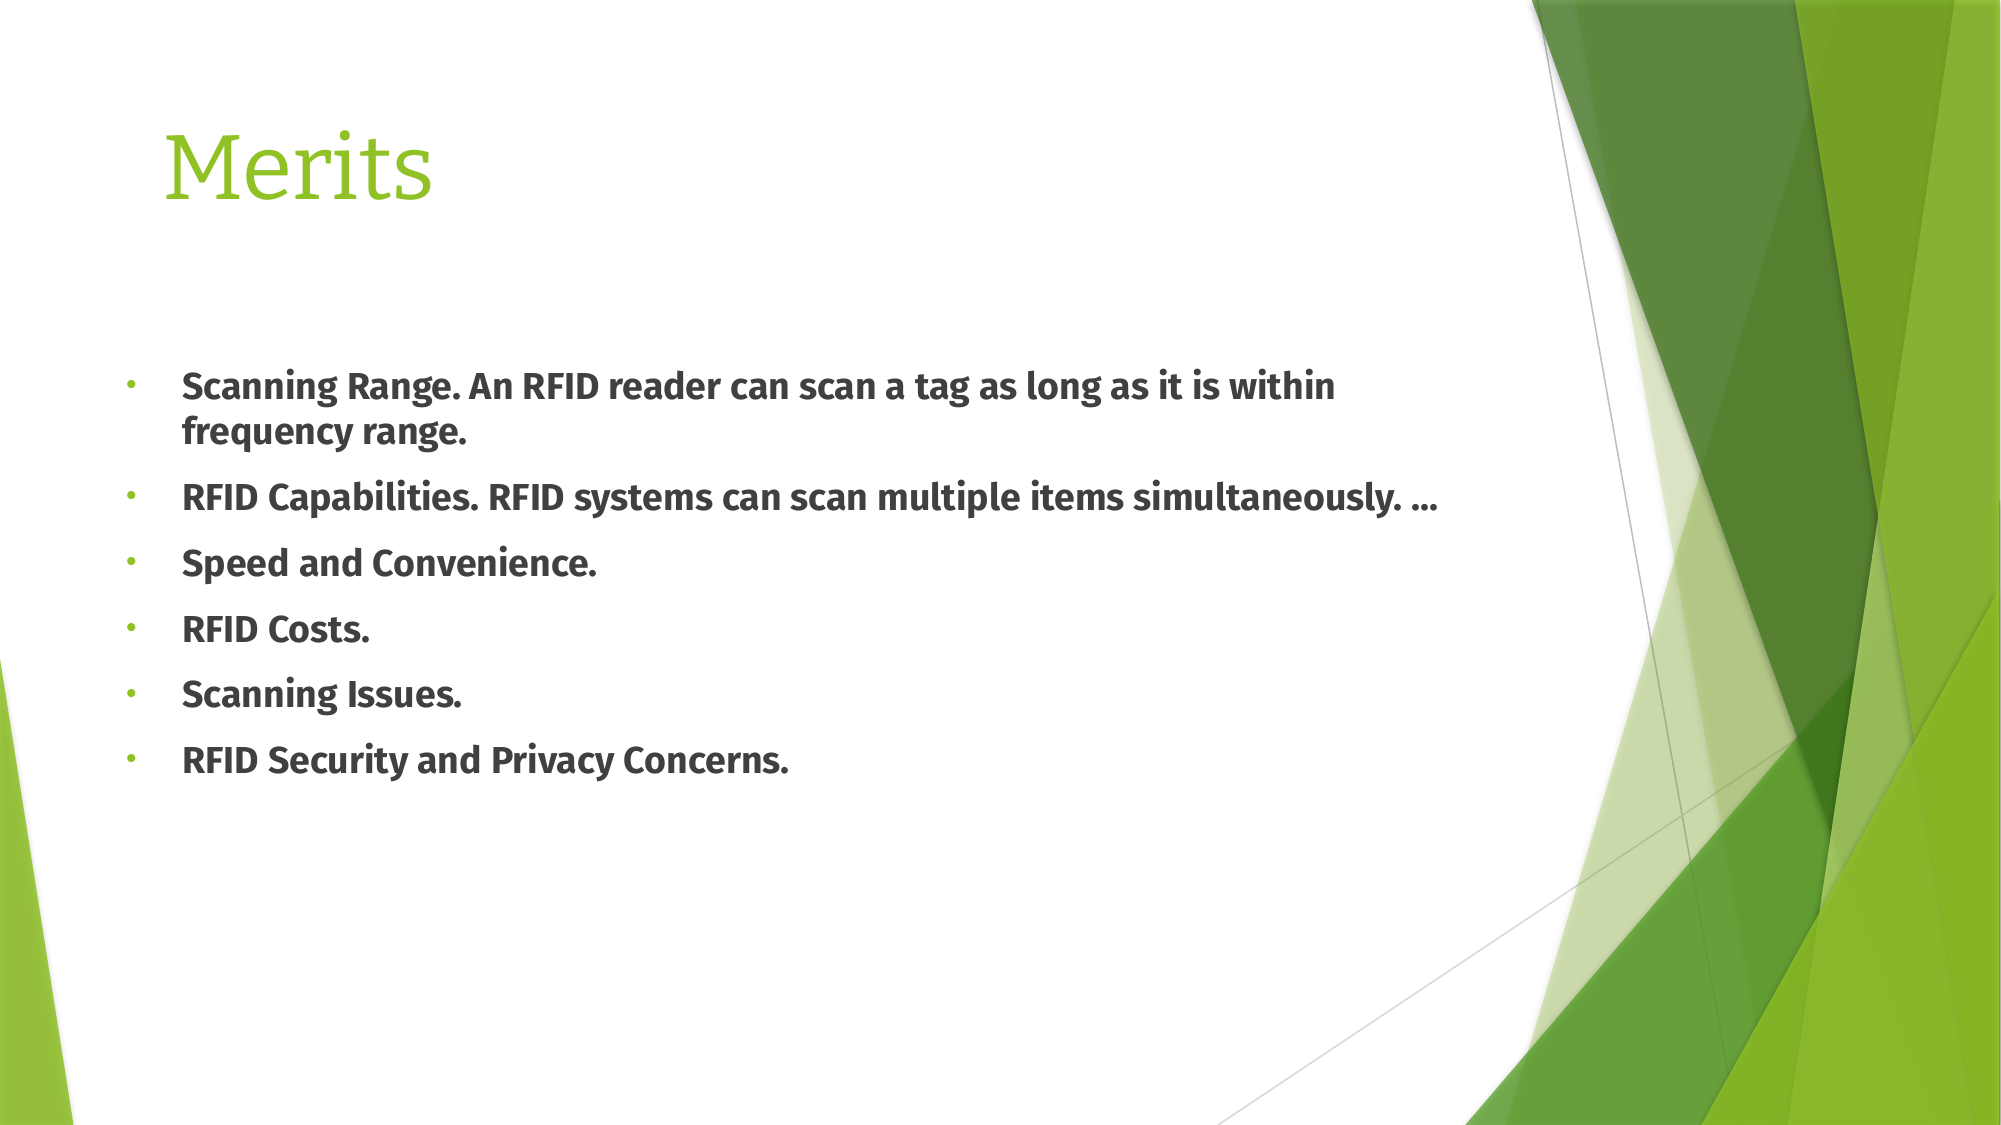

# Merits
Scanning Range. An RFID reader can scan a tag as long as it is within frequency range.
RFID Capabilities. RFID systems can scan multiple items simultaneously. ...
Speed and Convenience.
RFID Costs.
Scanning Issues.
RFID Security and Privacy Concerns.